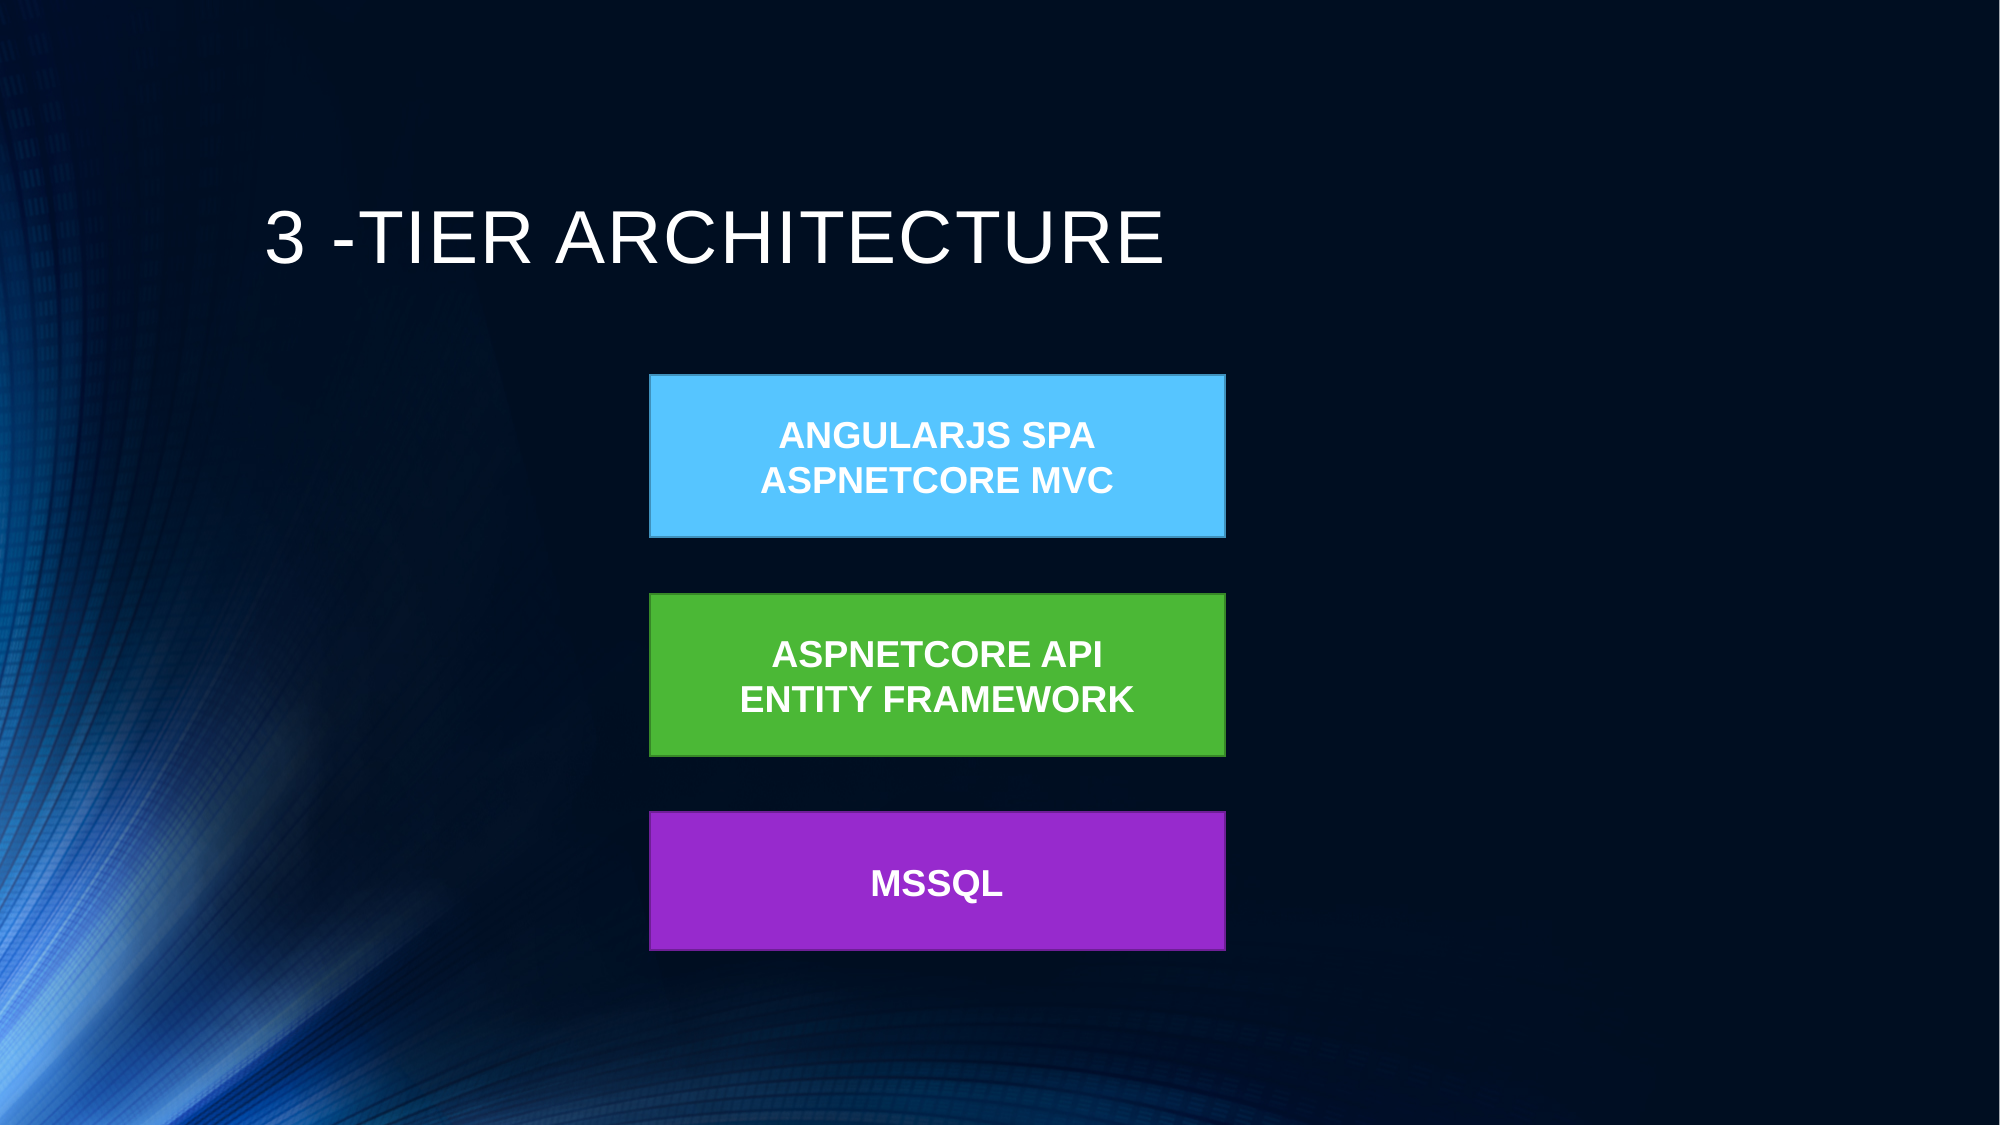

# 3 -TIER ARCHITECTURE
ANGULARJS SPA
ASPNETCORE MVC
ASPNETCORE API
ENTITY FRAMEWORK
MSSQL